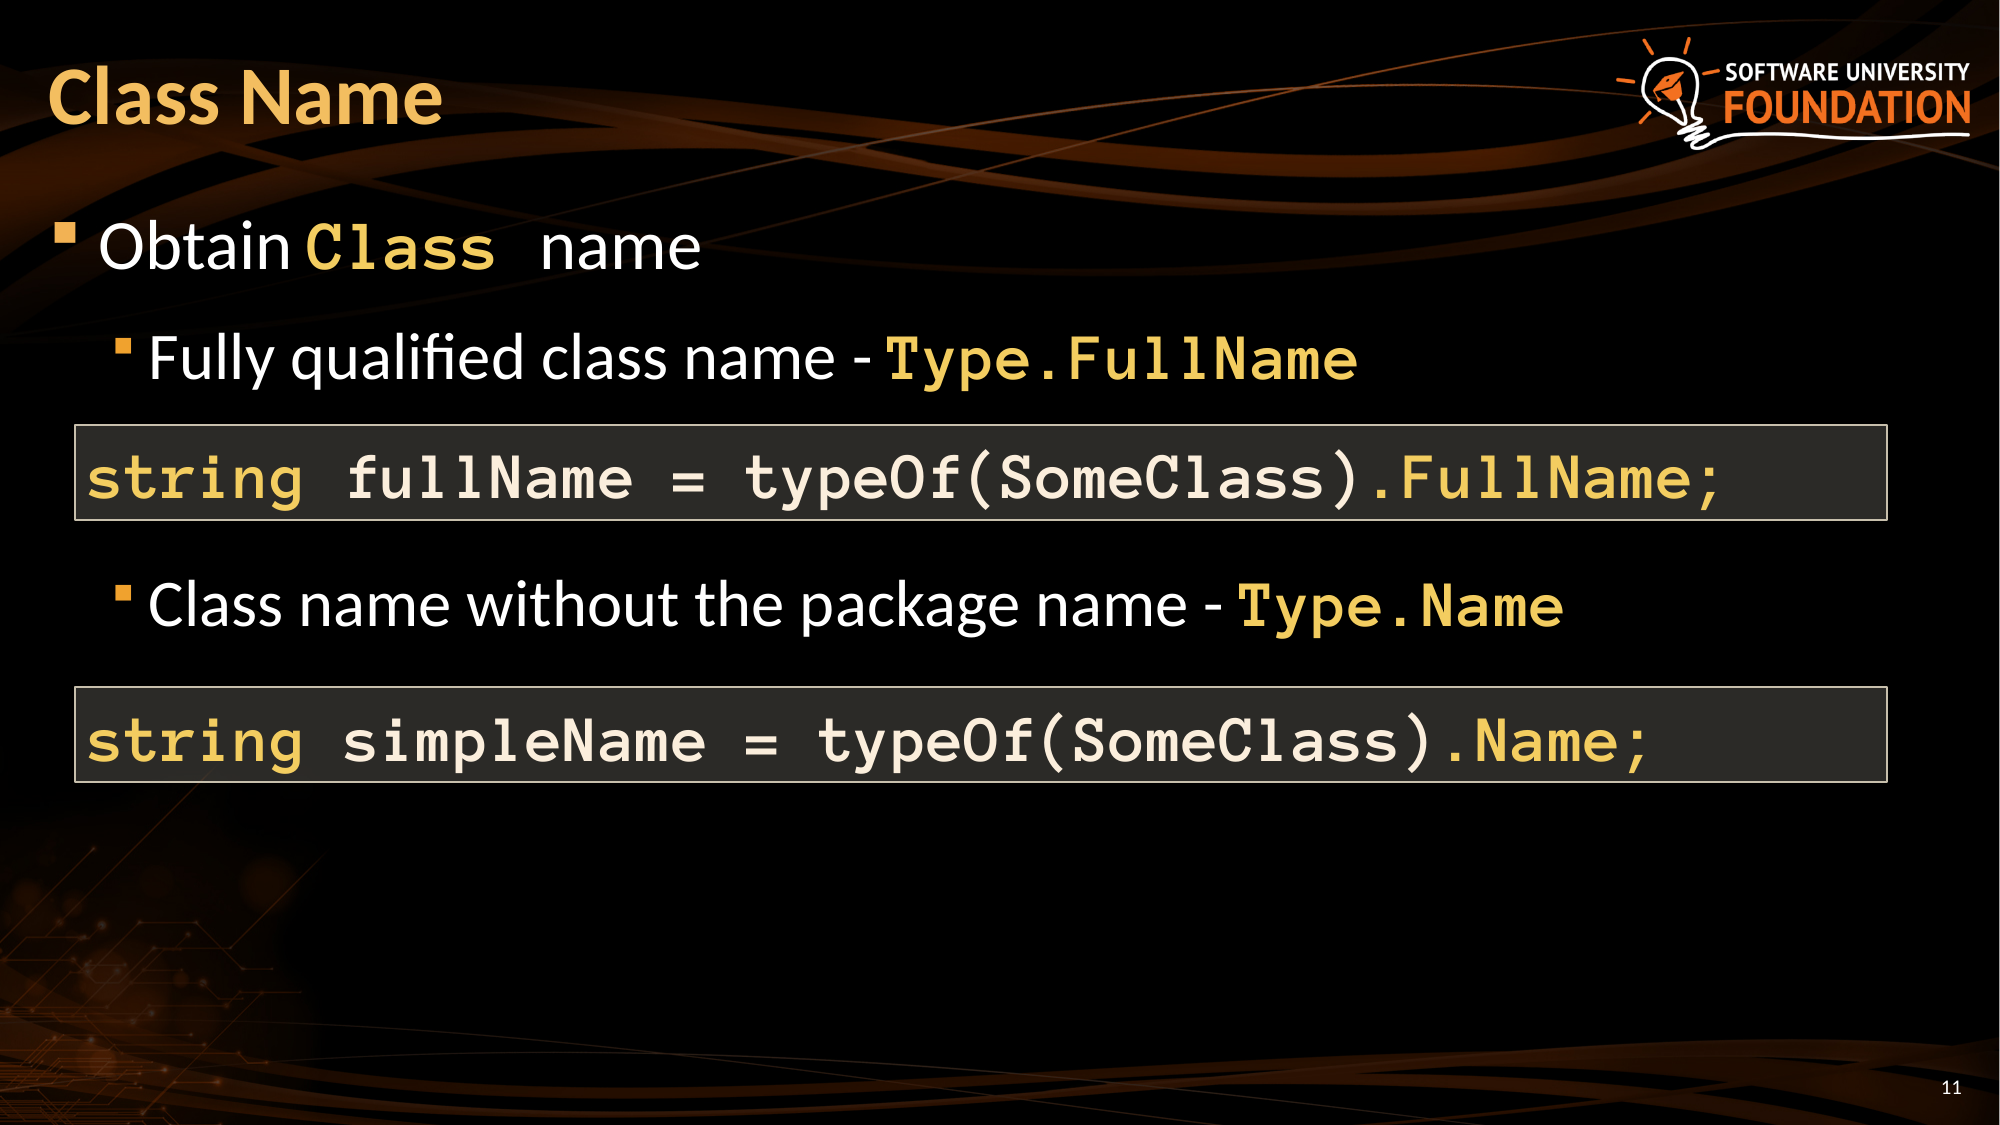

# Class Name
Obtain Class name
Fully qualified class name - Type.FullName

Class name without the package name - Type.Name
string fullName = typeOf(SomeClass).FullName;
string simpleName = typeOf(SomeClass).Name;
11